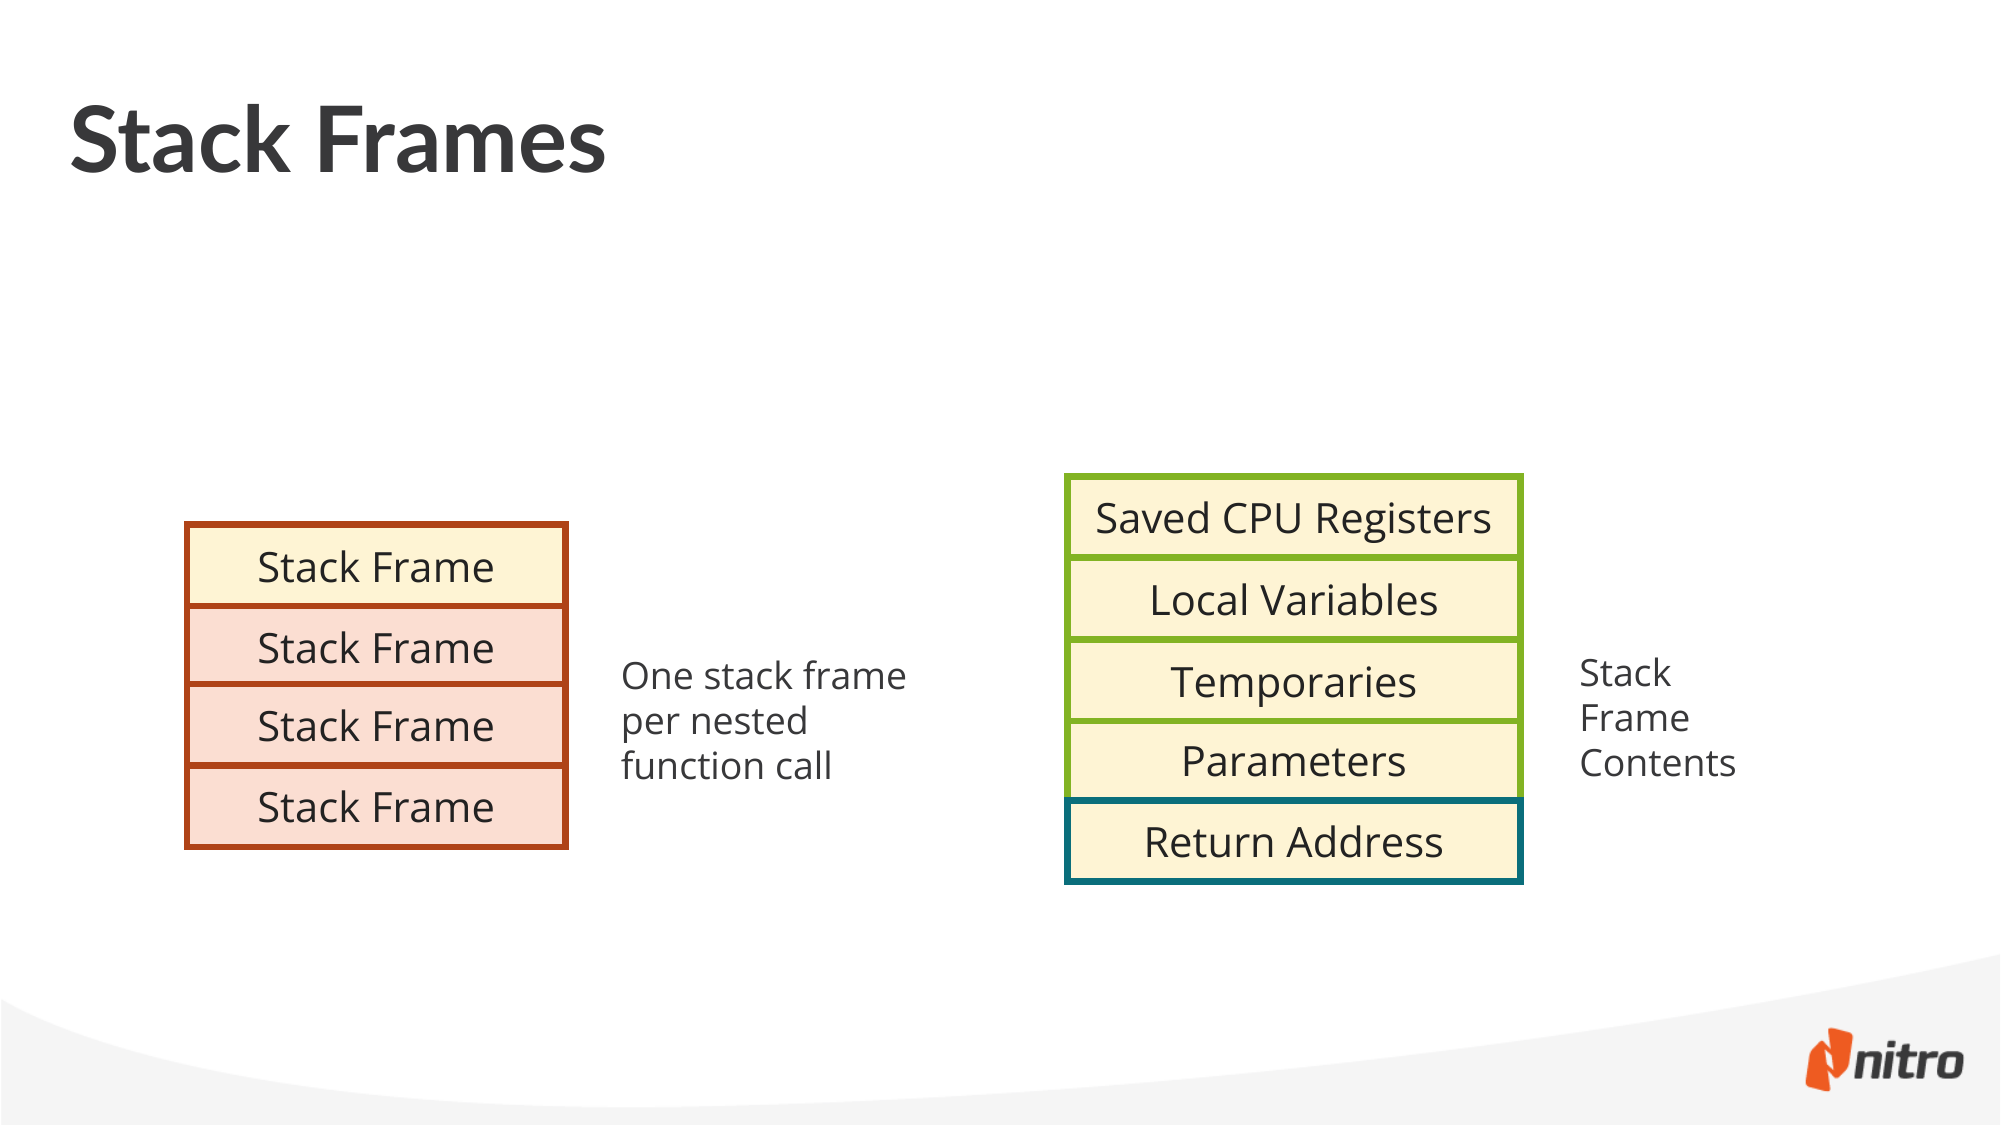

# Stack Frames

Saved CPU Registers
Stack Frame
Local Variables
Stack Frame
Temporaries
Stack
Frame
Contents
One stack frame per nested function call
Stack Frame
Parameters
Stack Frame
Return Address